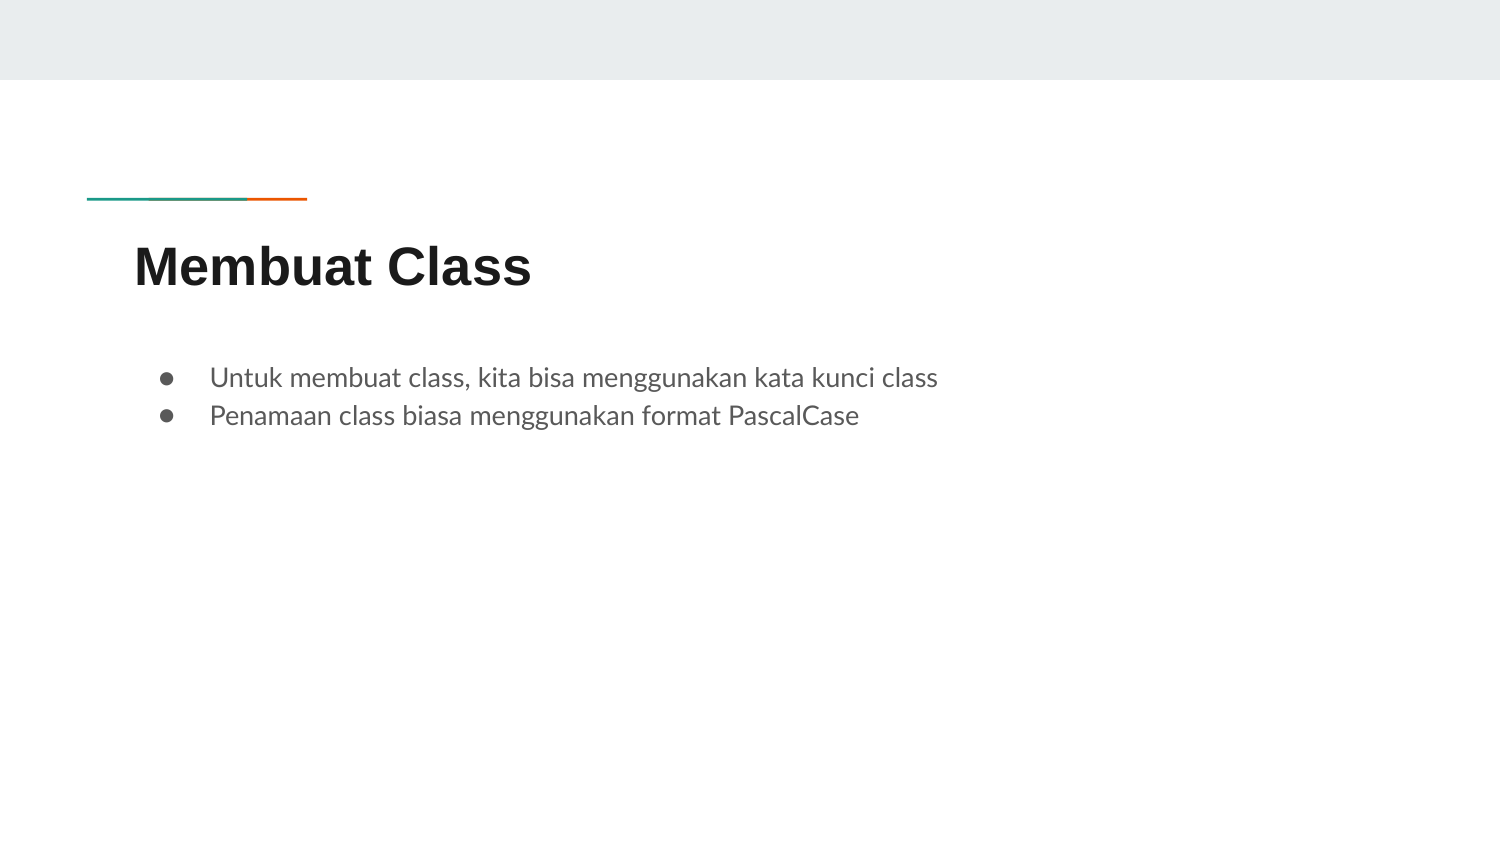

# Membuat Class
Untuk membuat class, kita bisa menggunakan kata kunci class
Penamaan class biasa menggunakan format PascalCase